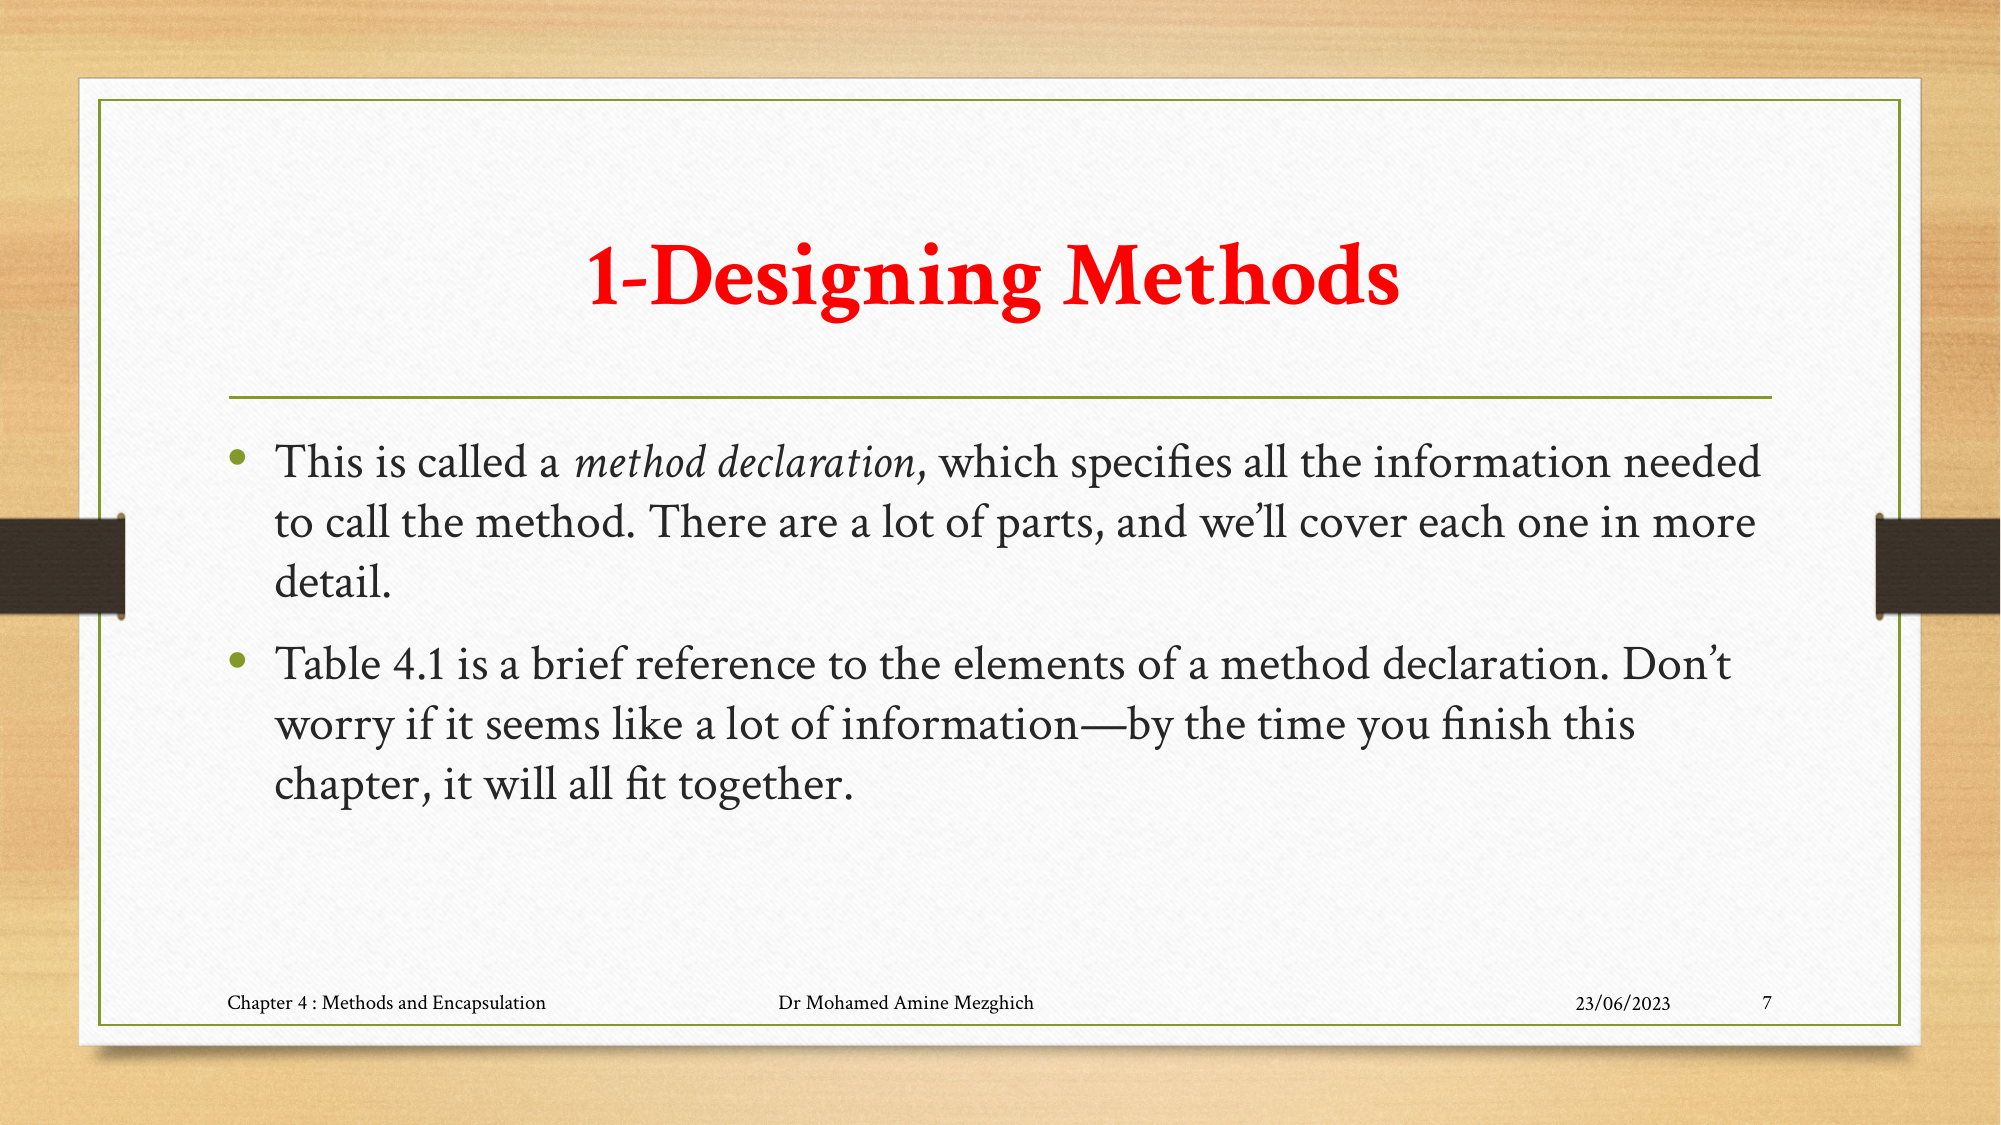

# 1-Designing Methods
This is called a method declaration, which specifies all the information needed to call the method. There are a lot of parts, and we’ll cover each one in more detail.
Table 4.1 is a brief reference to the elements of a method declaration. Don’t worry if it seems like a lot of information—by the time you finish this chapter, it will all fit together.
Chapter 4 : Methods and Encapsulation                                                 Dr Mohamed Amine Mezghich
23/06/2023
7